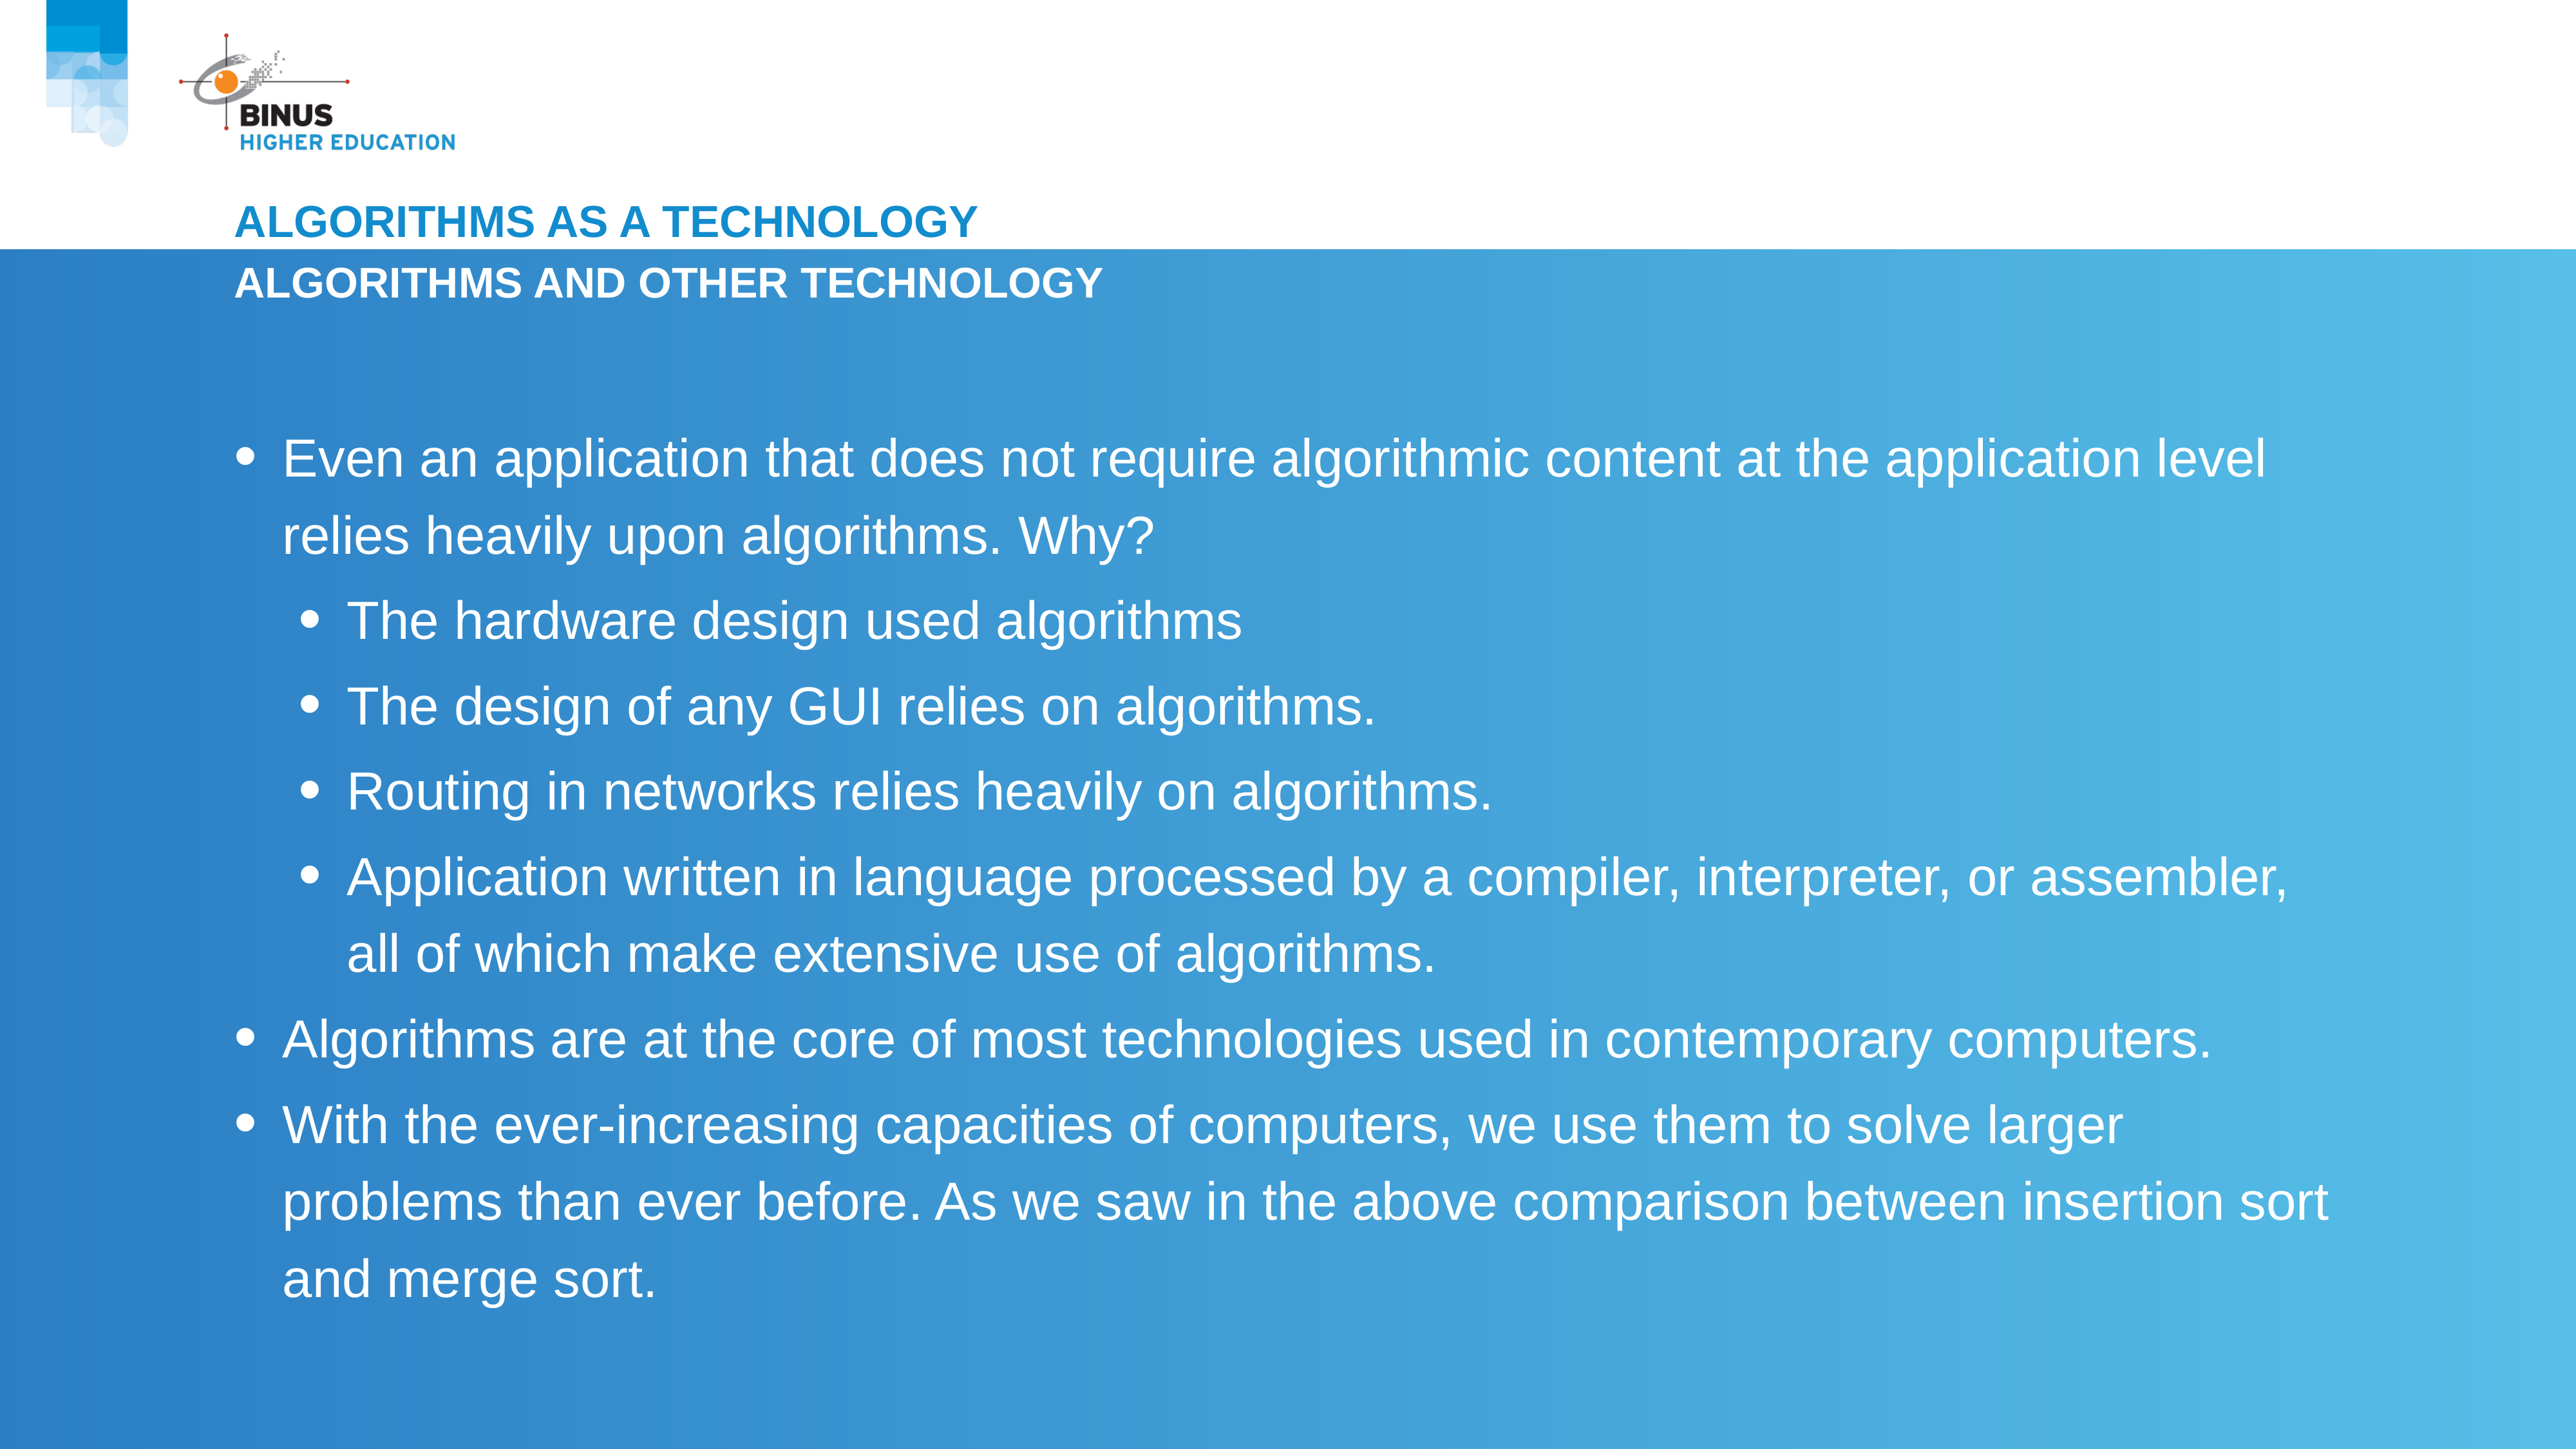

# Algorithms as a technology
Algorithms and other technology
Even an application that does not require algorithmic content at the application level relies heavily upon algorithms. Why?
The hardware design used algorithms
The design of any GUI relies on algorithms.
Routing in networks relies heavily on algorithms.
Application written in language processed by a compiler, interpreter, or assembler, all of which make extensive use of algorithms.
Algorithms are at the core of most technologies used in contemporary computers.
With the ever-increasing capacities of computers, we use them to solve larger problems than ever before. As we saw in the above comparison between insertion sort and merge sort.